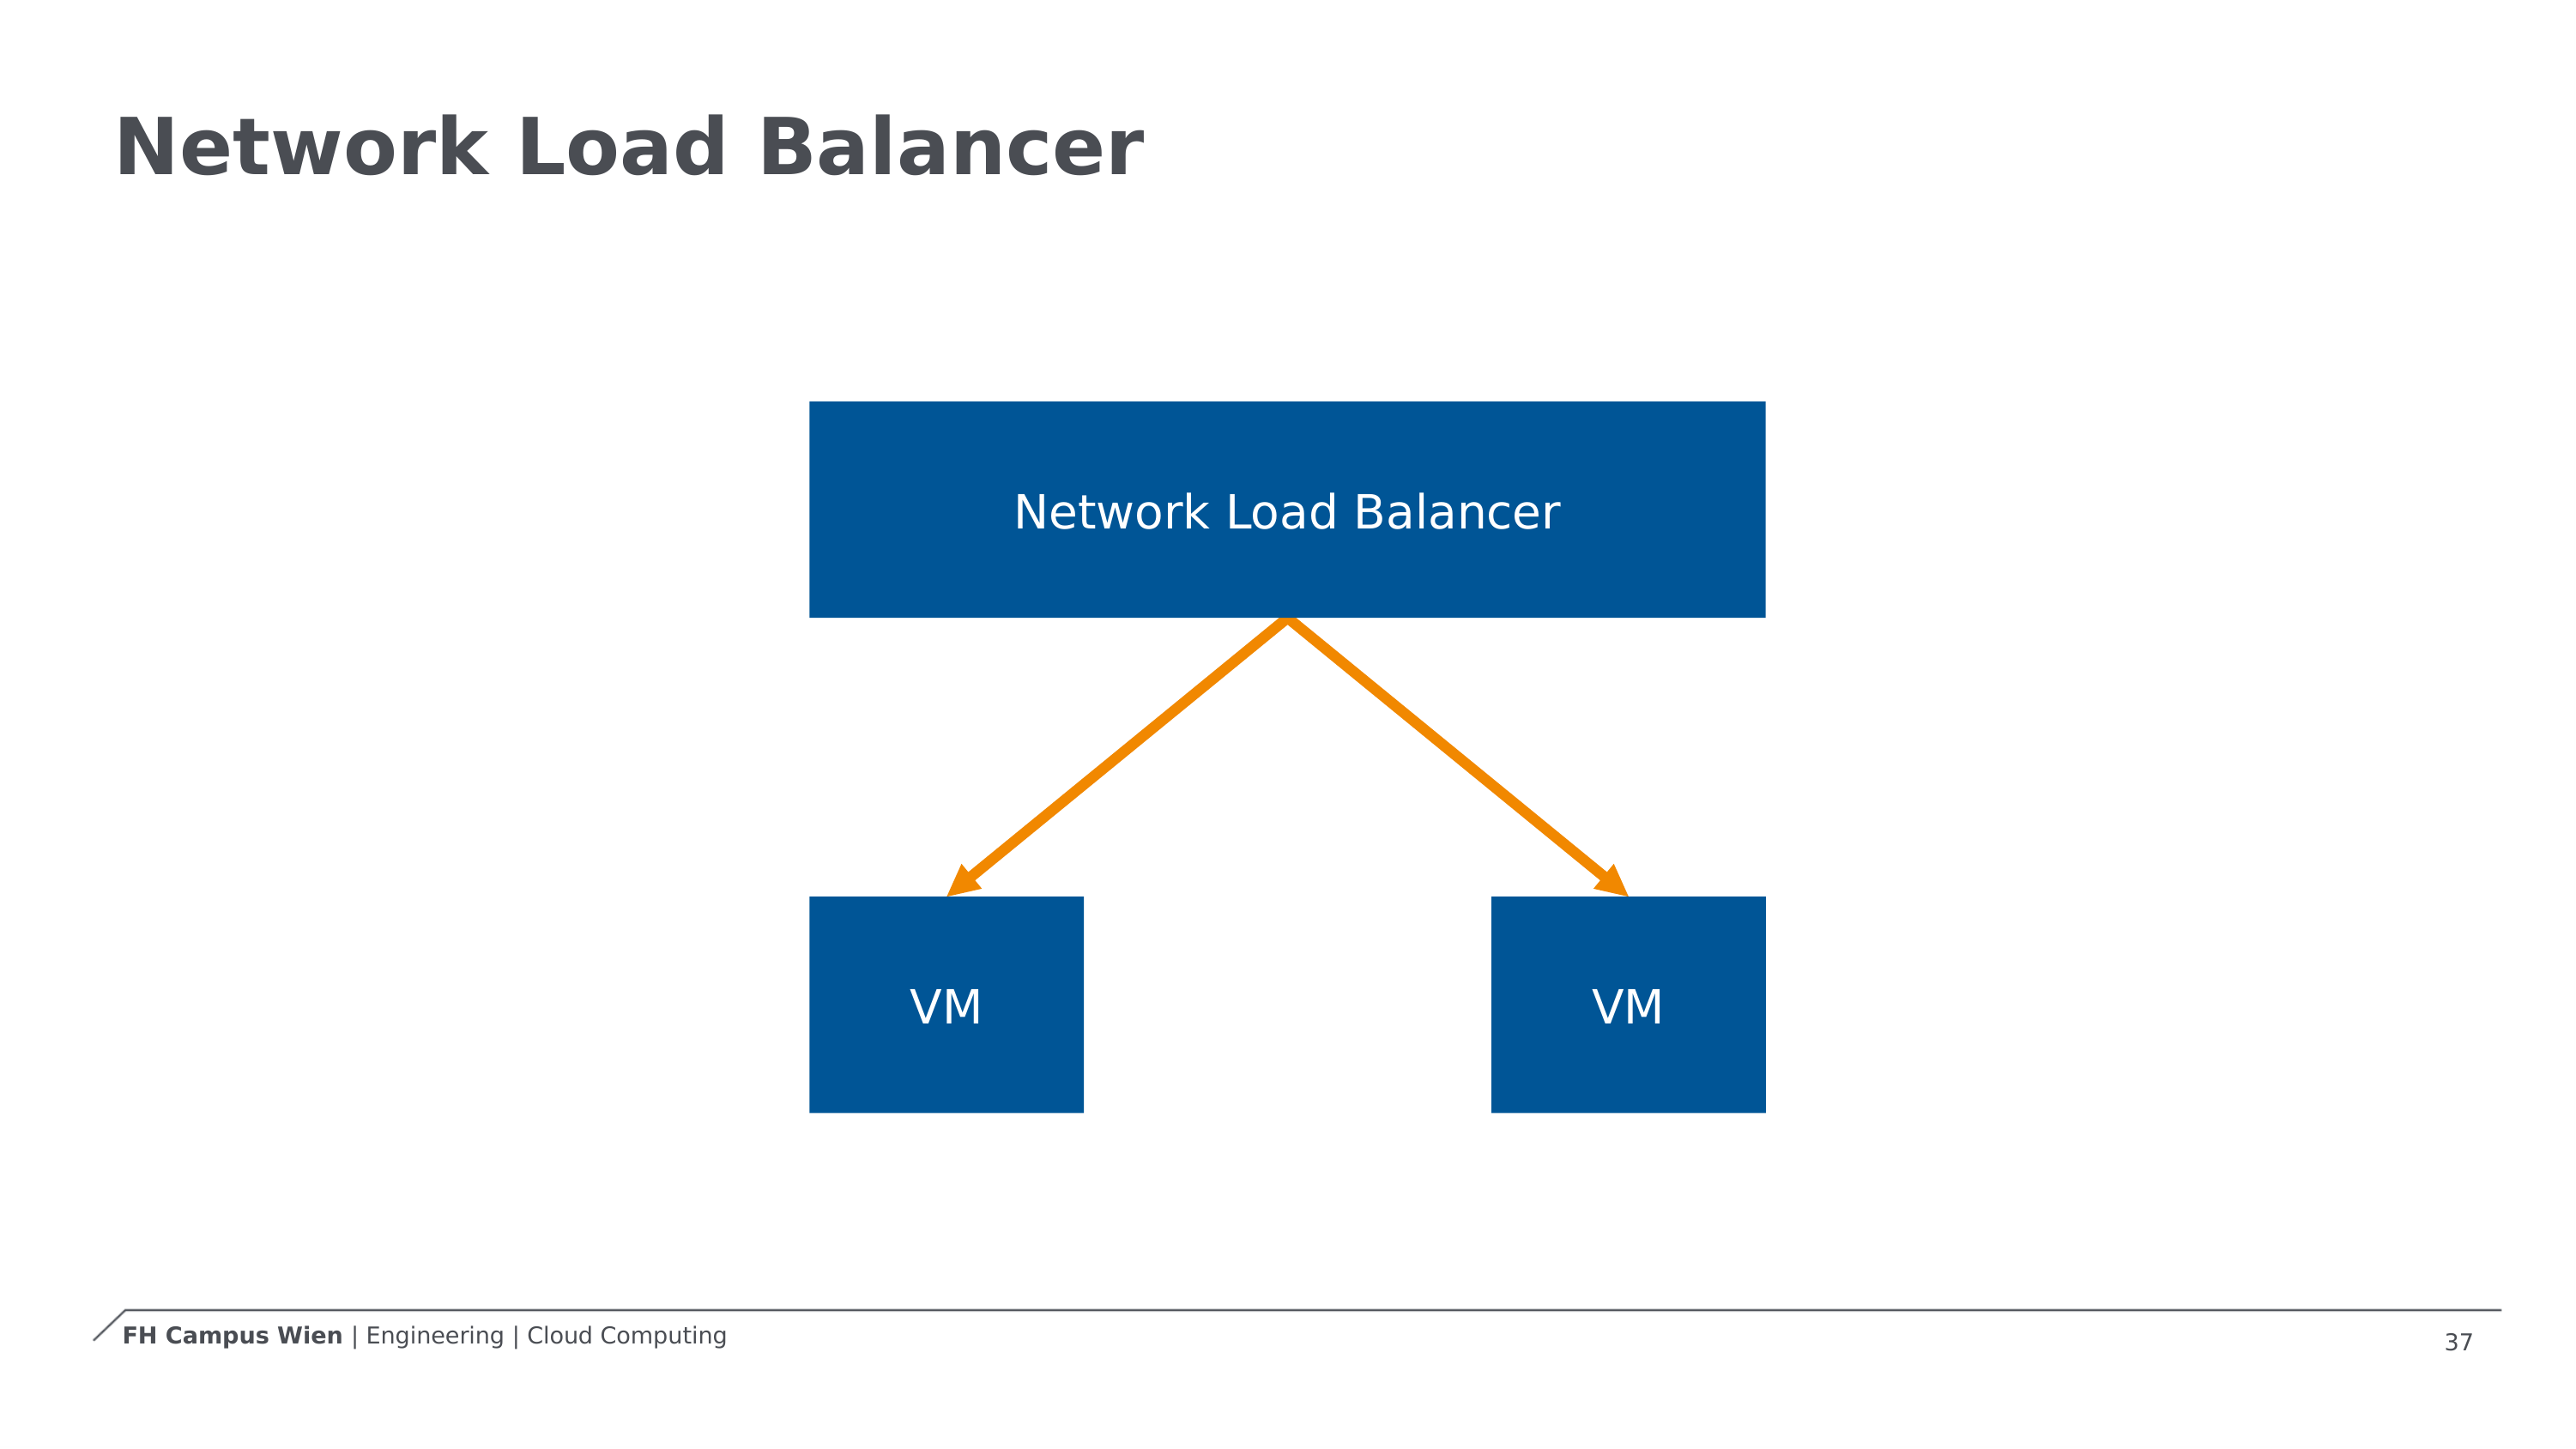

# Network Load Balancer
Network Load Balancer
VM
VM